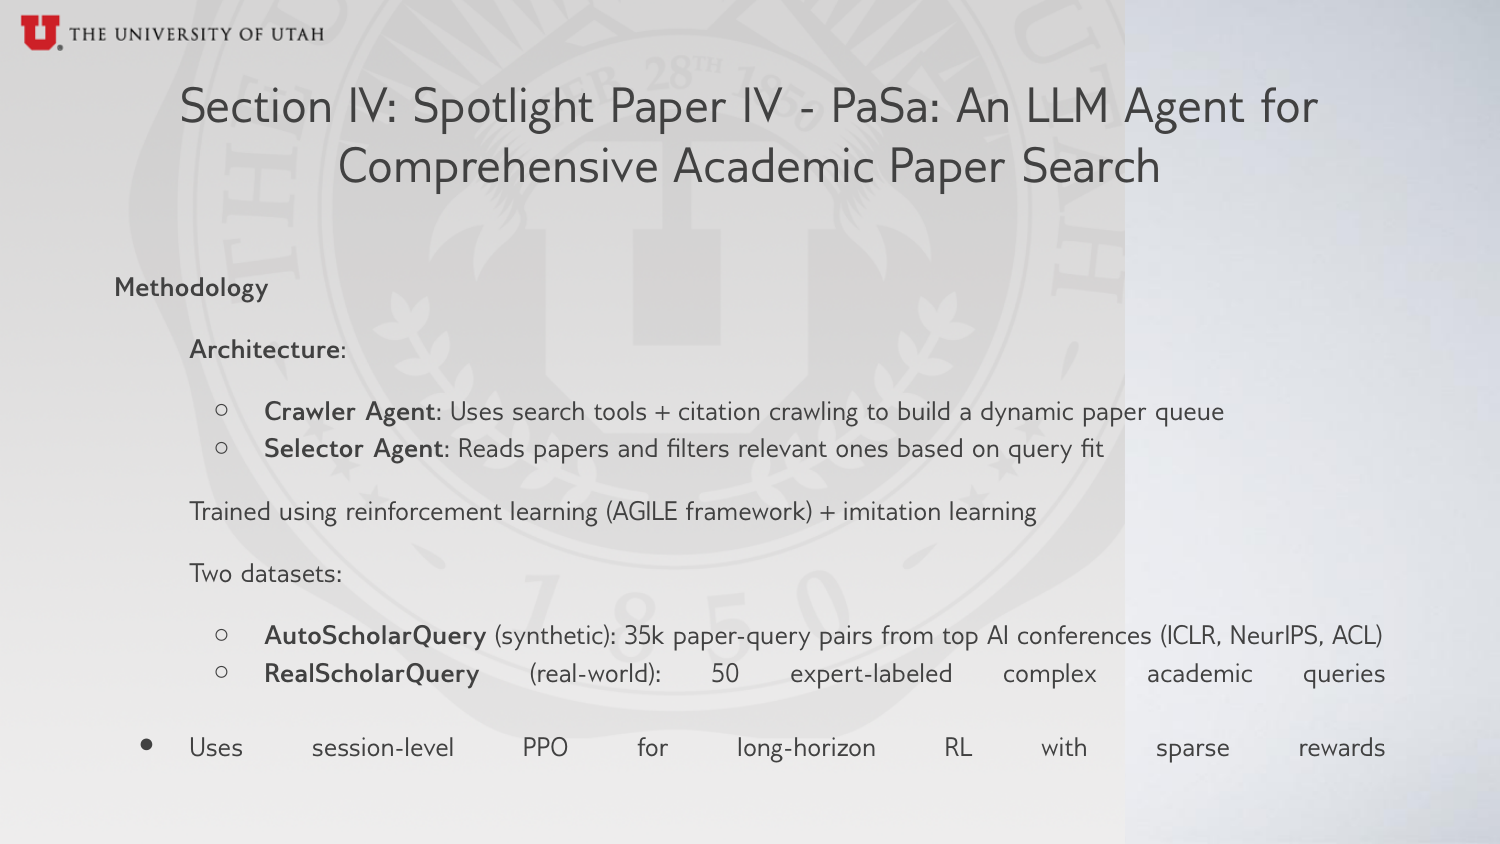

Section IV: Spotlight Paper IV - PaSa: An LLM Agent for Comprehensive Academic Paper Search
Methodology
Architecture:
Crawler Agent: Uses search tools + citation crawling to build a dynamic paper queue
Selector Agent: Reads papers and filters relevant ones based on query fit
Trained using reinforcement learning (AGILE framework) + imitation learning
Two datasets:
AutoScholarQuery (synthetic): 35k paper-query pairs from top AI conferences (ICLR, NeurIPS, ACL)
RealScholarQuery (real-world): 50 expert-labeled complex academic queries
Uses session-level PPO for long-horizon RL with sparse rewards